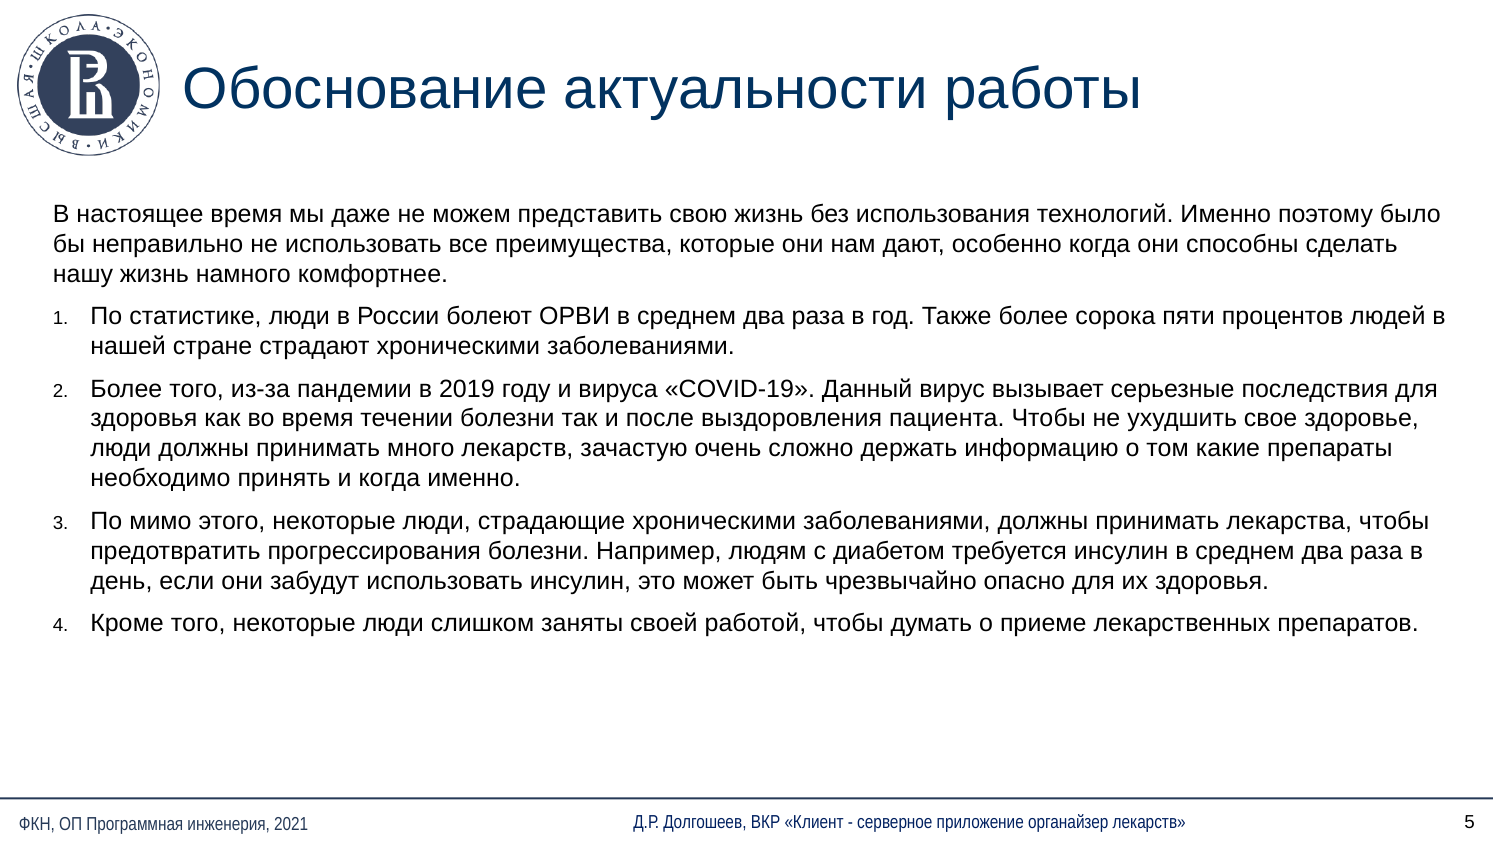

# Обоснование актуальности работы
В настоящее время мы даже не можем представить свою жизнь без использования технологий. Именно поэтому было бы неправильно не использовать все преимущества, которые они нам дают, особенно когда они способны сделать нашу жизнь намного комфортнее.
По статистике, люди в России болеют ОРВИ в среднем два раза в год. Также более сорока пяти процентов людей в нашей стране страдают хроническими заболеваниями.
Более того, из-за пандемии в 2019 году и вируса «COVID-19». Данный вирус вызывает серьезные последствия для здоровья как во время течении болезни так и после выздоровления пациента. Чтобы не ухудшить свое здоровье, люди должны принимать много лекарств, зачастую очень сложно держать информацию о том какие препараты необходимо принять и когда именно.
По мимо этого, некоторые люди, страдающие хроническими заболеваниями, должны принимать лекарства, чтобы предотвратить прогрессирования болезни. Например, людям с диабетом требуется инсулин в среднем два раза в день, если они забудут использовать инсулин, это может быть чрезвычайно опасно для их здоровья.
Кроме того, некоторые люди слишком заняты своей работой, чтобы думать о приеме лекарственных препаратов.
5
Д.Р. Долгошеев, ВКР «Клиент - серверное приложение органайзер лекарств»